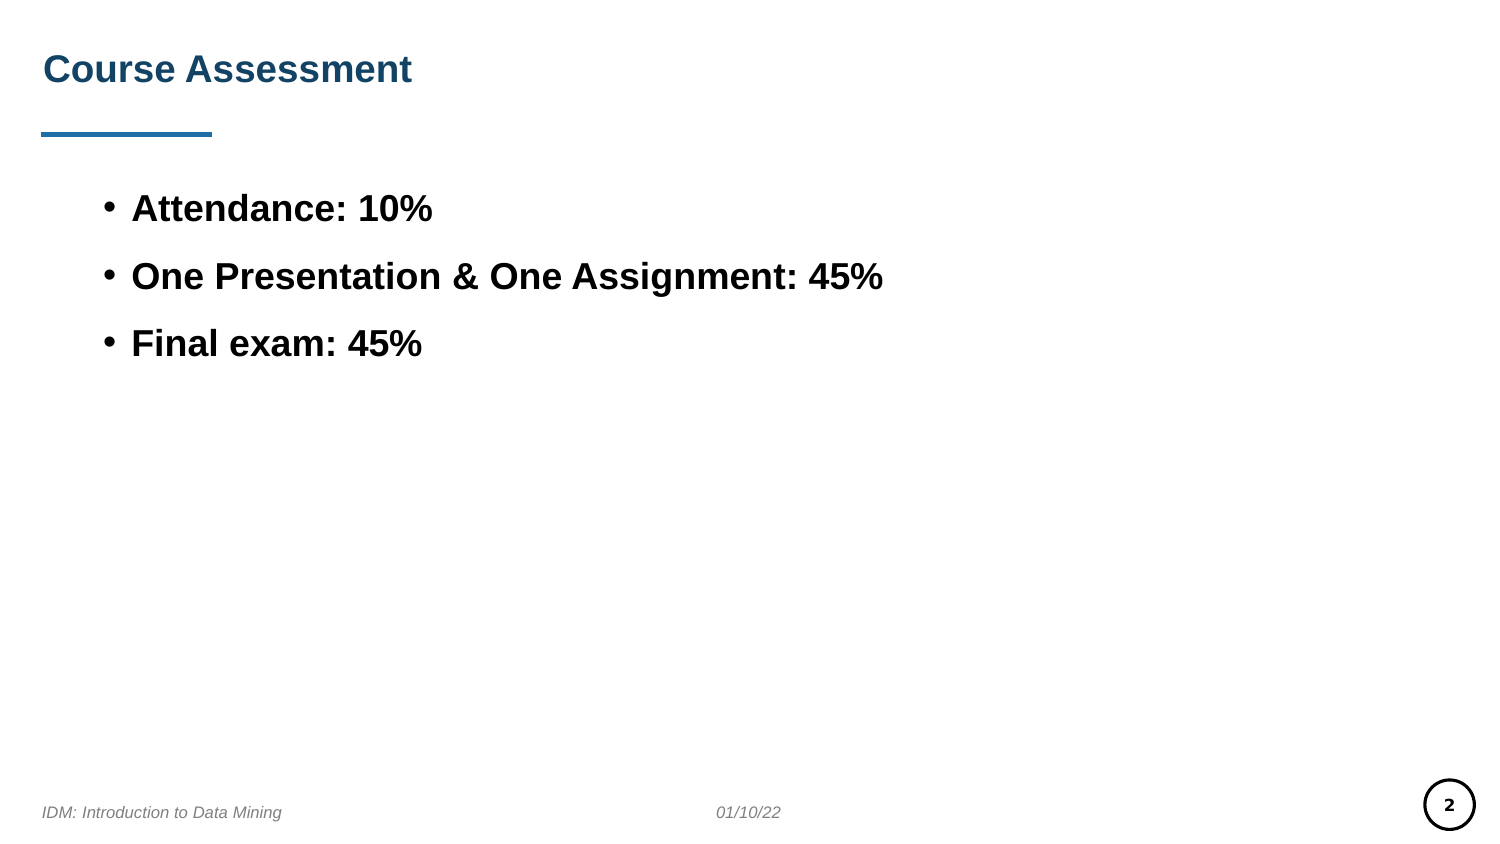

# Course Assessment
Attendance: 10%
One Presentation & One Assignment: 45%
Final exam: 45%